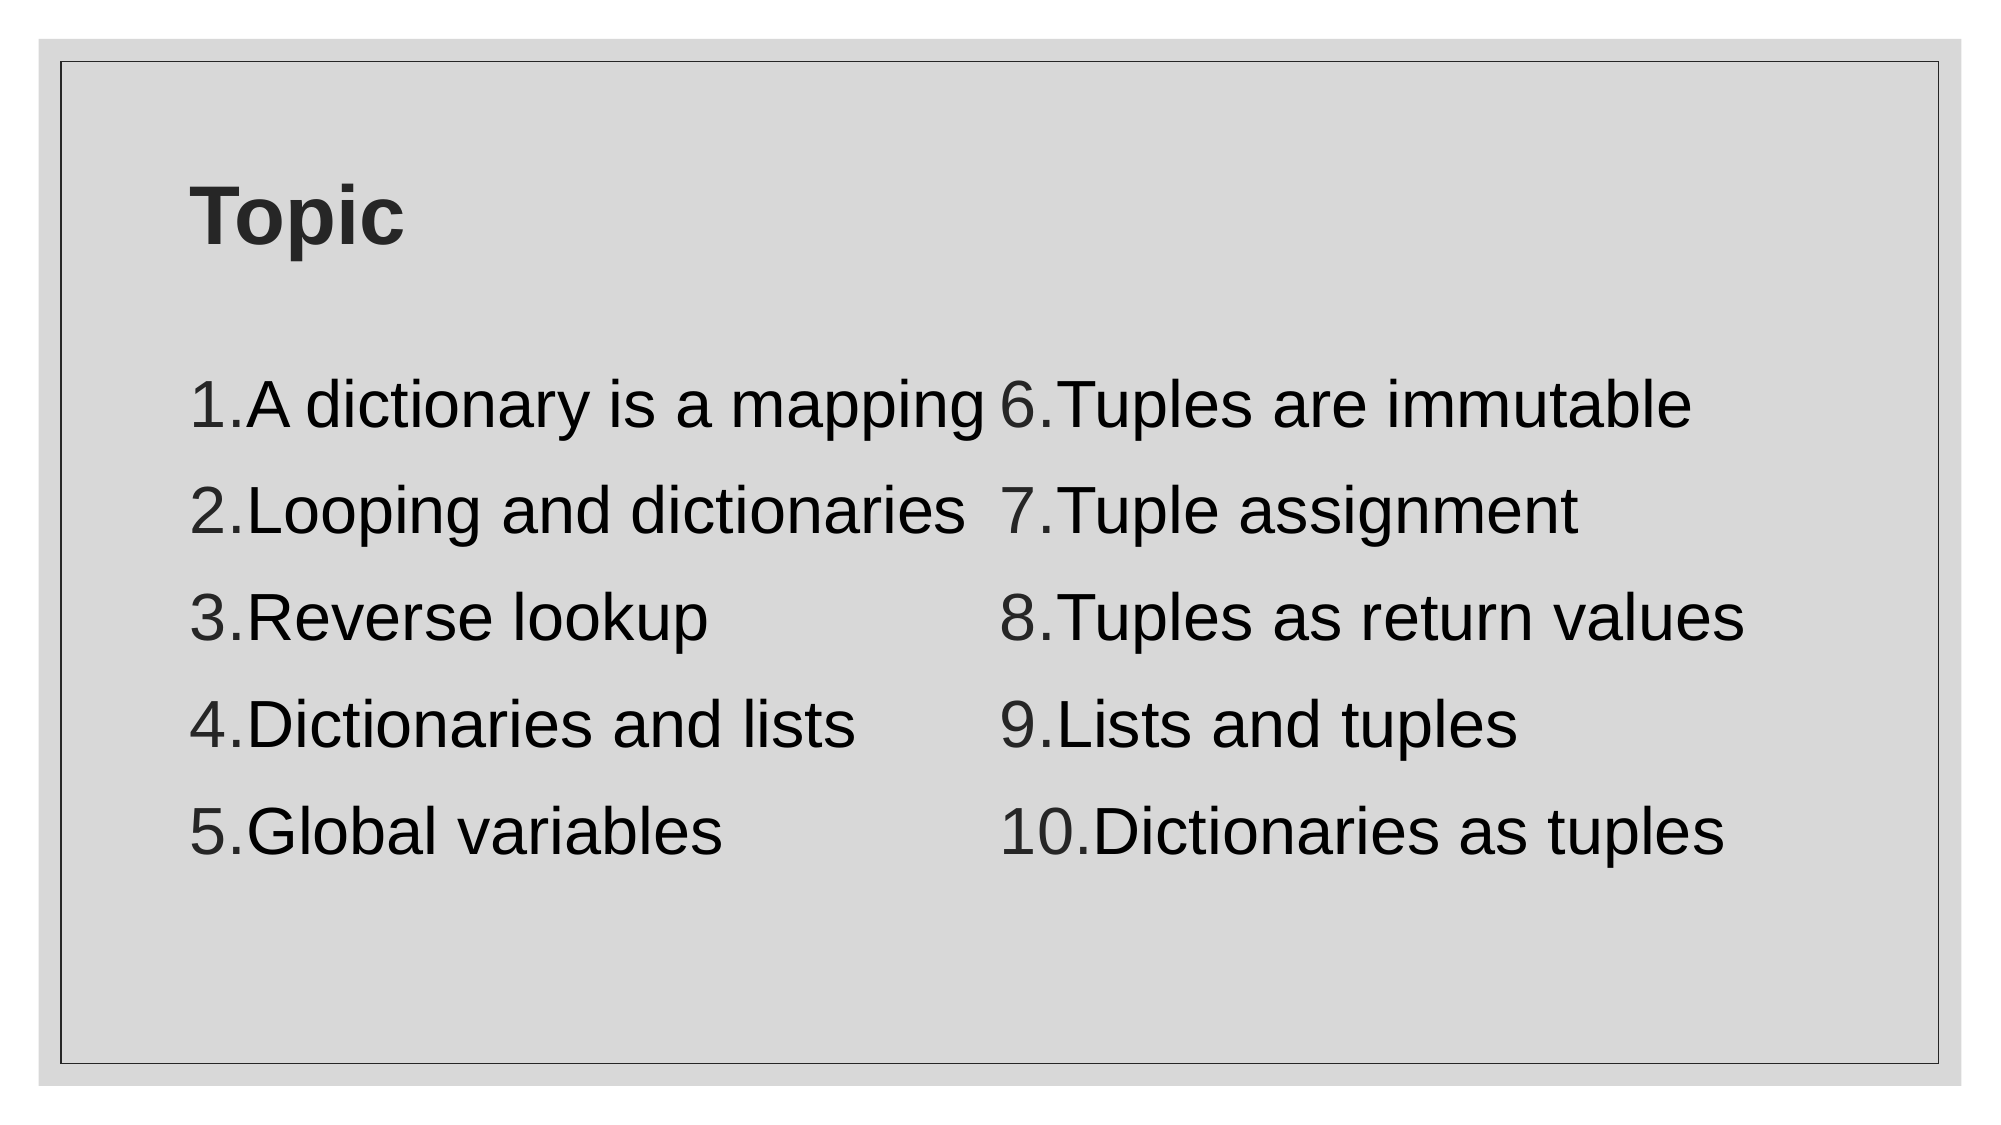

# Topic
A dictionary is a mapping
Looping and dictionaries
Reverse lookup
Dictionaries and lists
Global variables
Tuples are immutable
Tuple assignment
Tuples as return values
Lists and tuples
Dictionaries as tuples